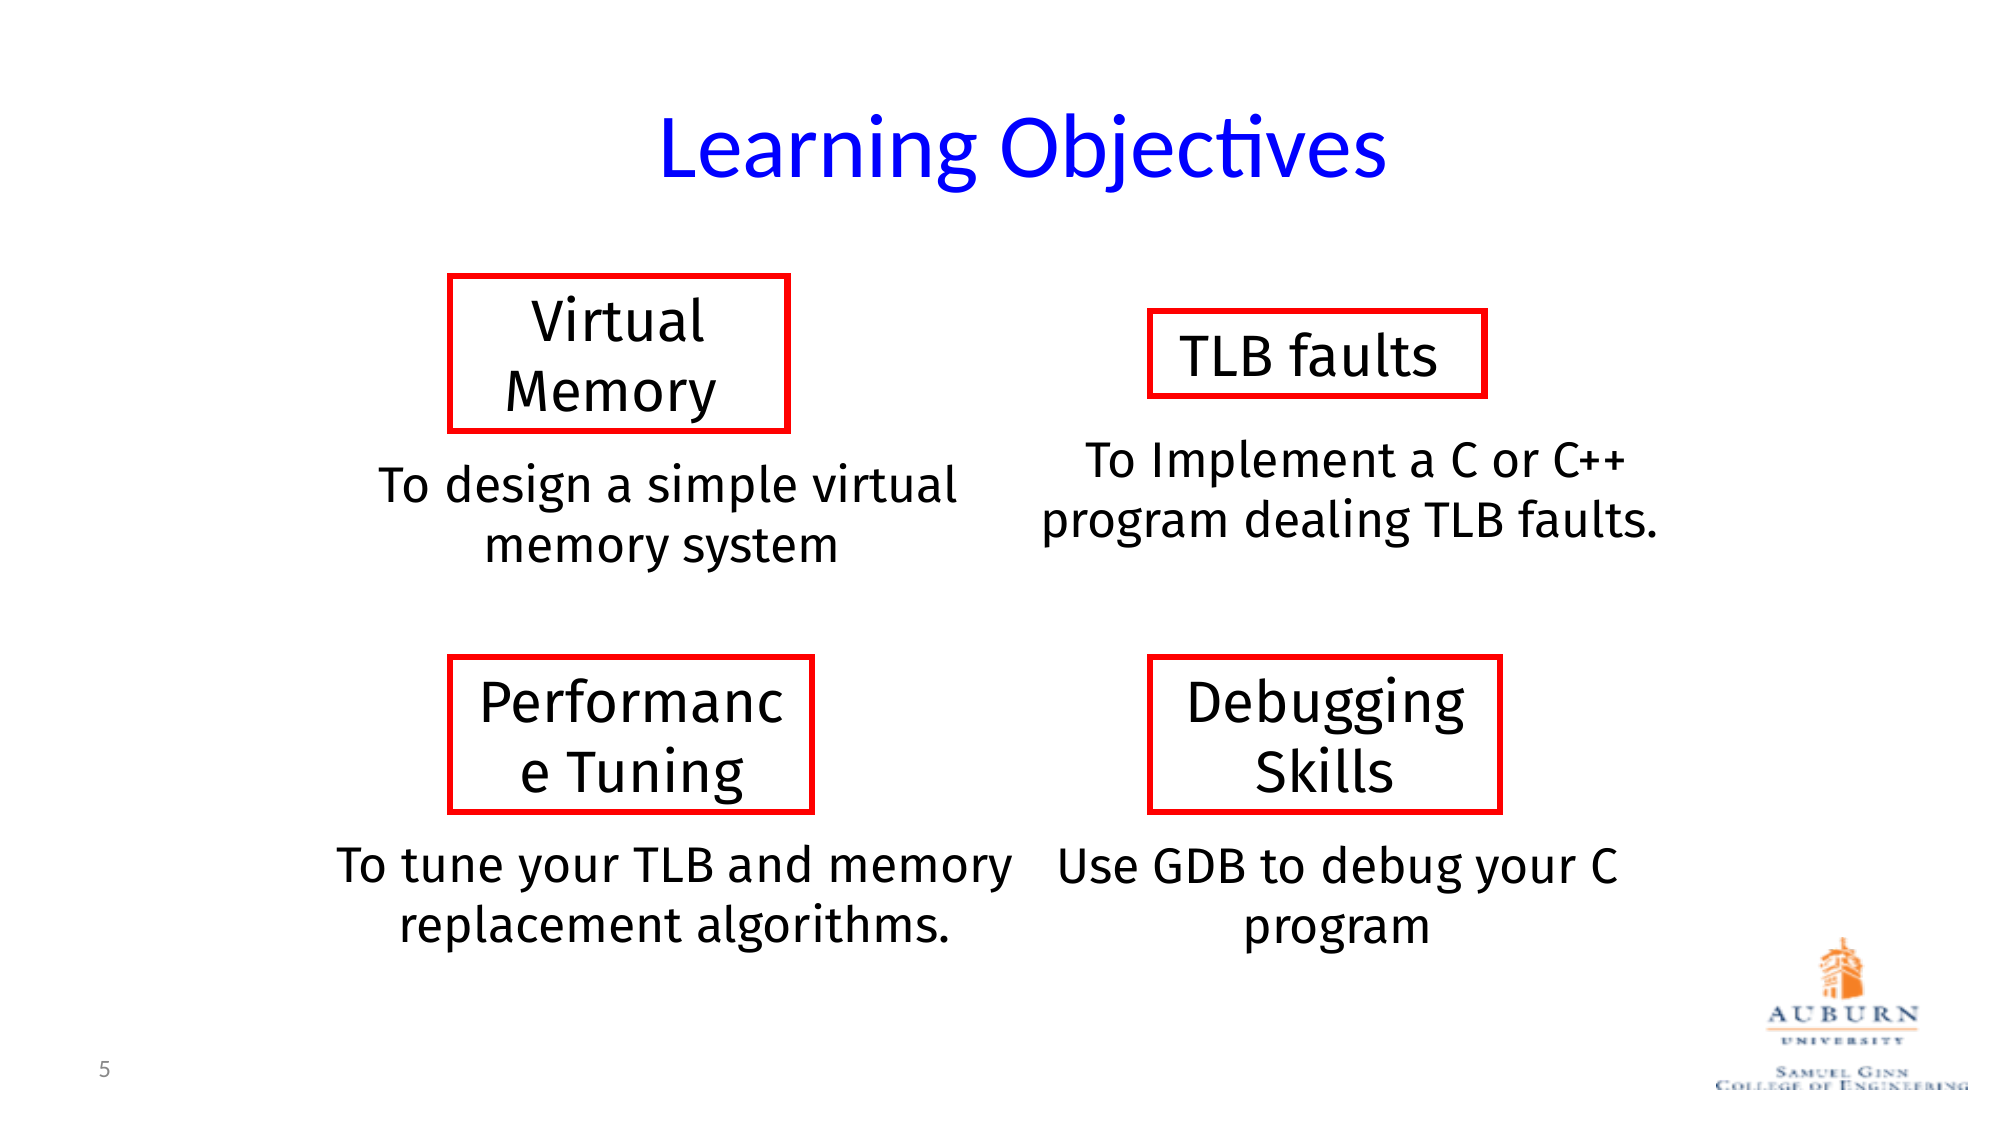

Learning Objectives
Virtual Memory
TLB faults
To Implement a C or C++ program dealing TLB faults.
To design a simple virtual memory system
Performance Tuning
Debugging Skills
To tune your TLB and memory replacement algorithms.
Use GDB to debug your C program
5